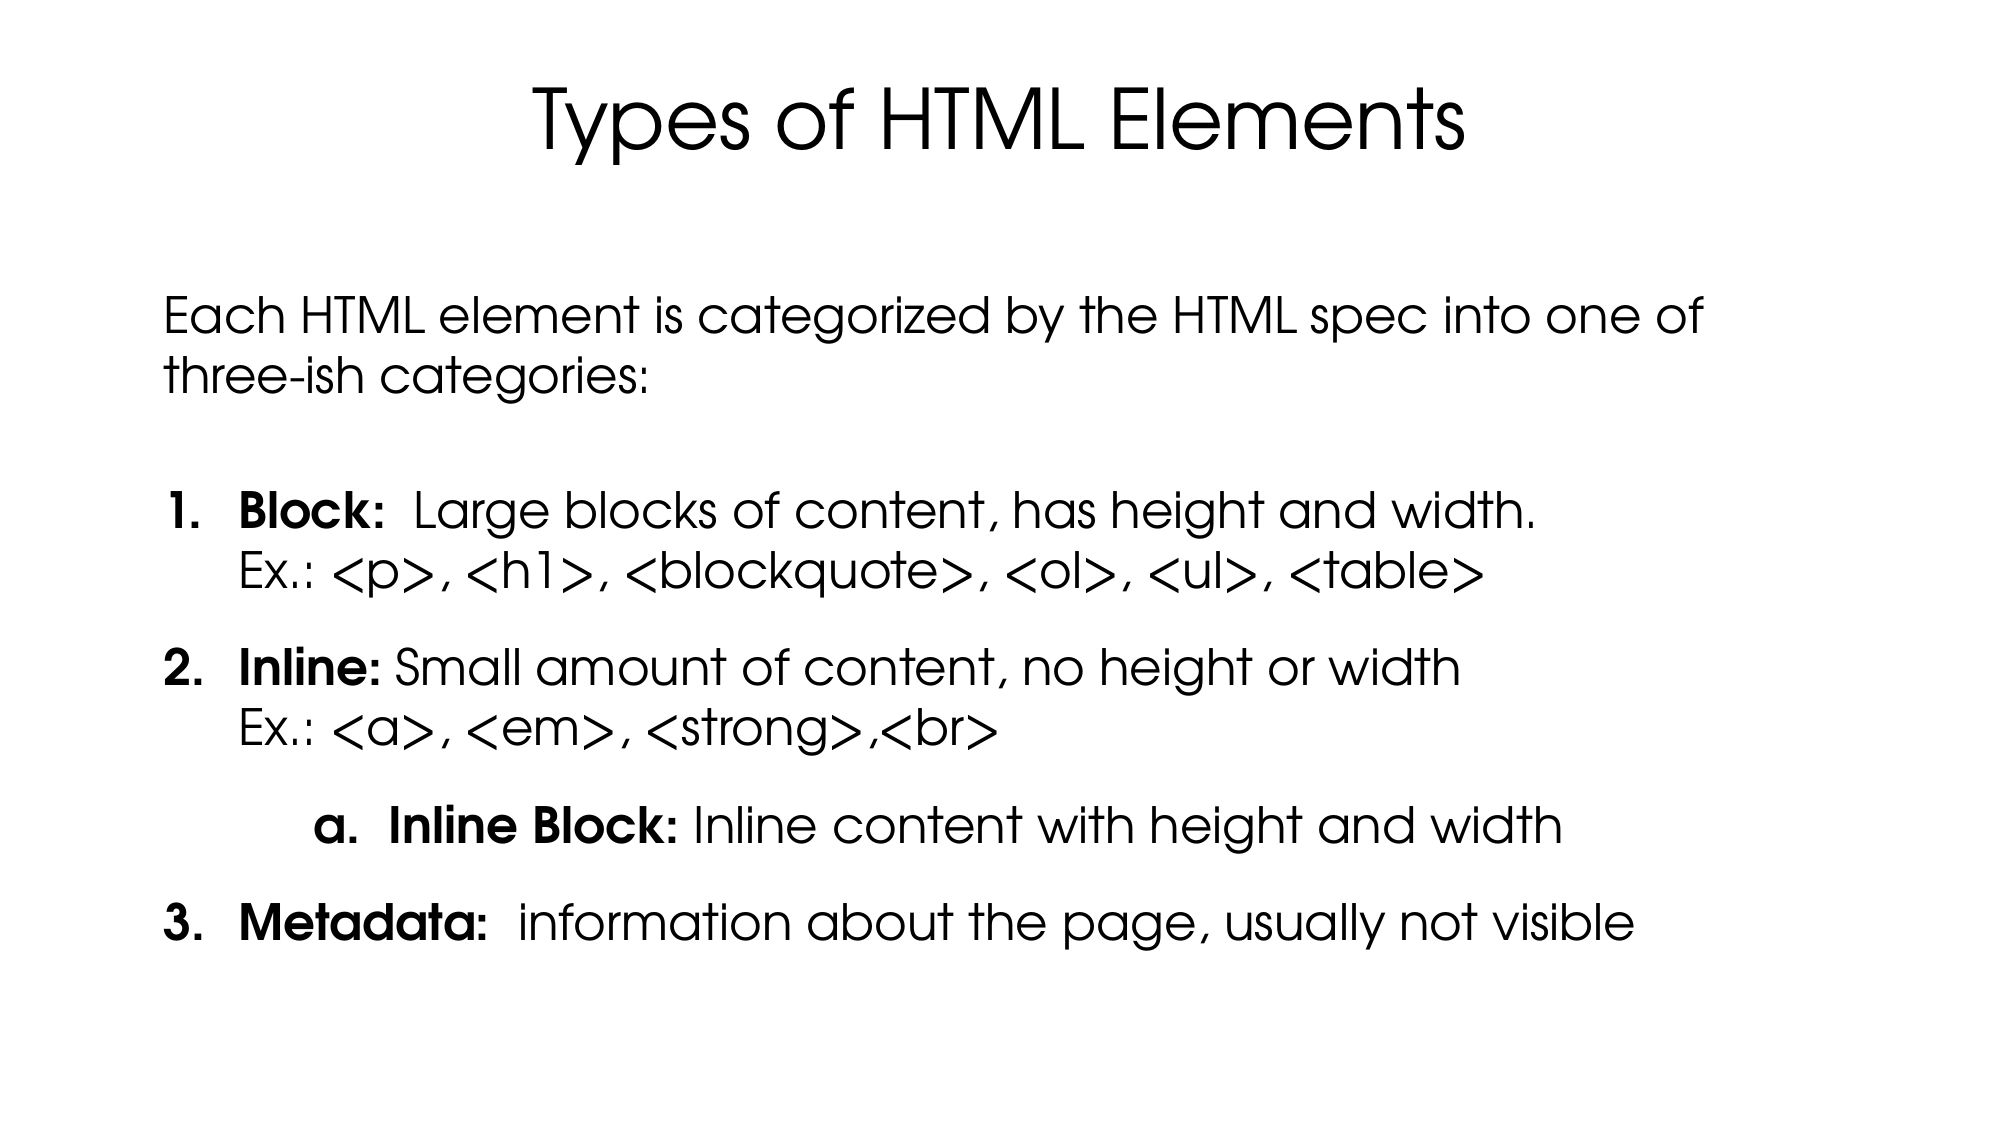

Types of HTML Elements
Each HTML element is categorized by the HTML spec into one of three-ish categories:

Block:  Large blocks of content, has height and width.
Ex.: <p>, <h1>, <blockquote>, <ol>, <ul>, <table>
Inline: Small amount of content, no height or width
Ex.: <a>, <em>, <strong>,<br>
Inline Block: Inline content with height and width
Metadata:  information about the page, usually not visible